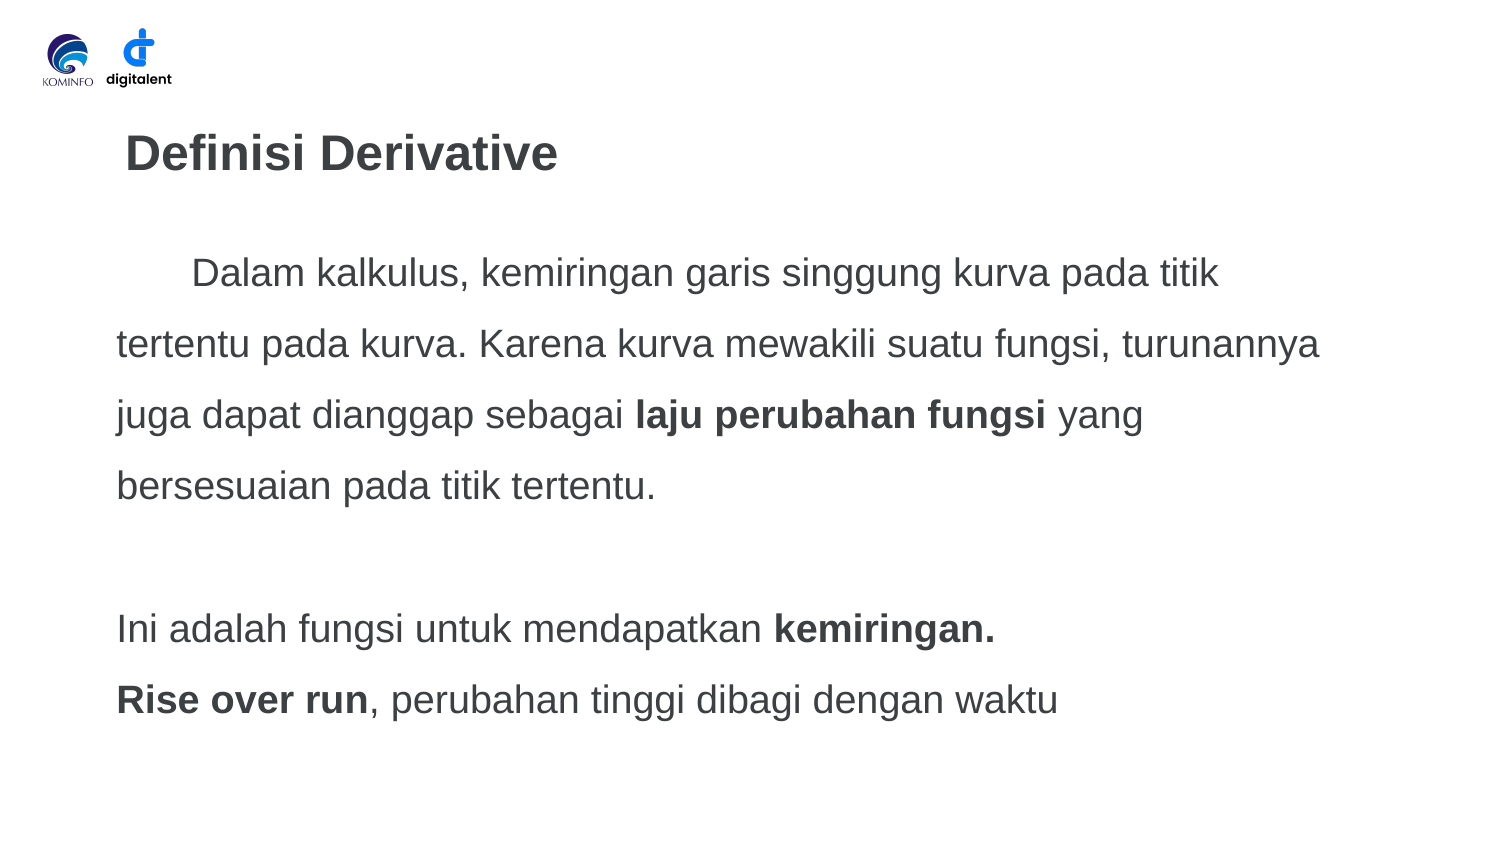

# Definisi Derivative
Dalam kalkulus, kemiringan garis singgung kurva pada titik tertentu pada kurva. Karena kurva mewakili suatu fungsi, turunannya juga dapat dianggap sebagai laju perubahan fungsi yang bersesuaian pada titik tertentu.

Ini adalah fungsi untuk mendapatkan kemiringan.
Rise over run, perubahan tinggi dibagi dengan waktu